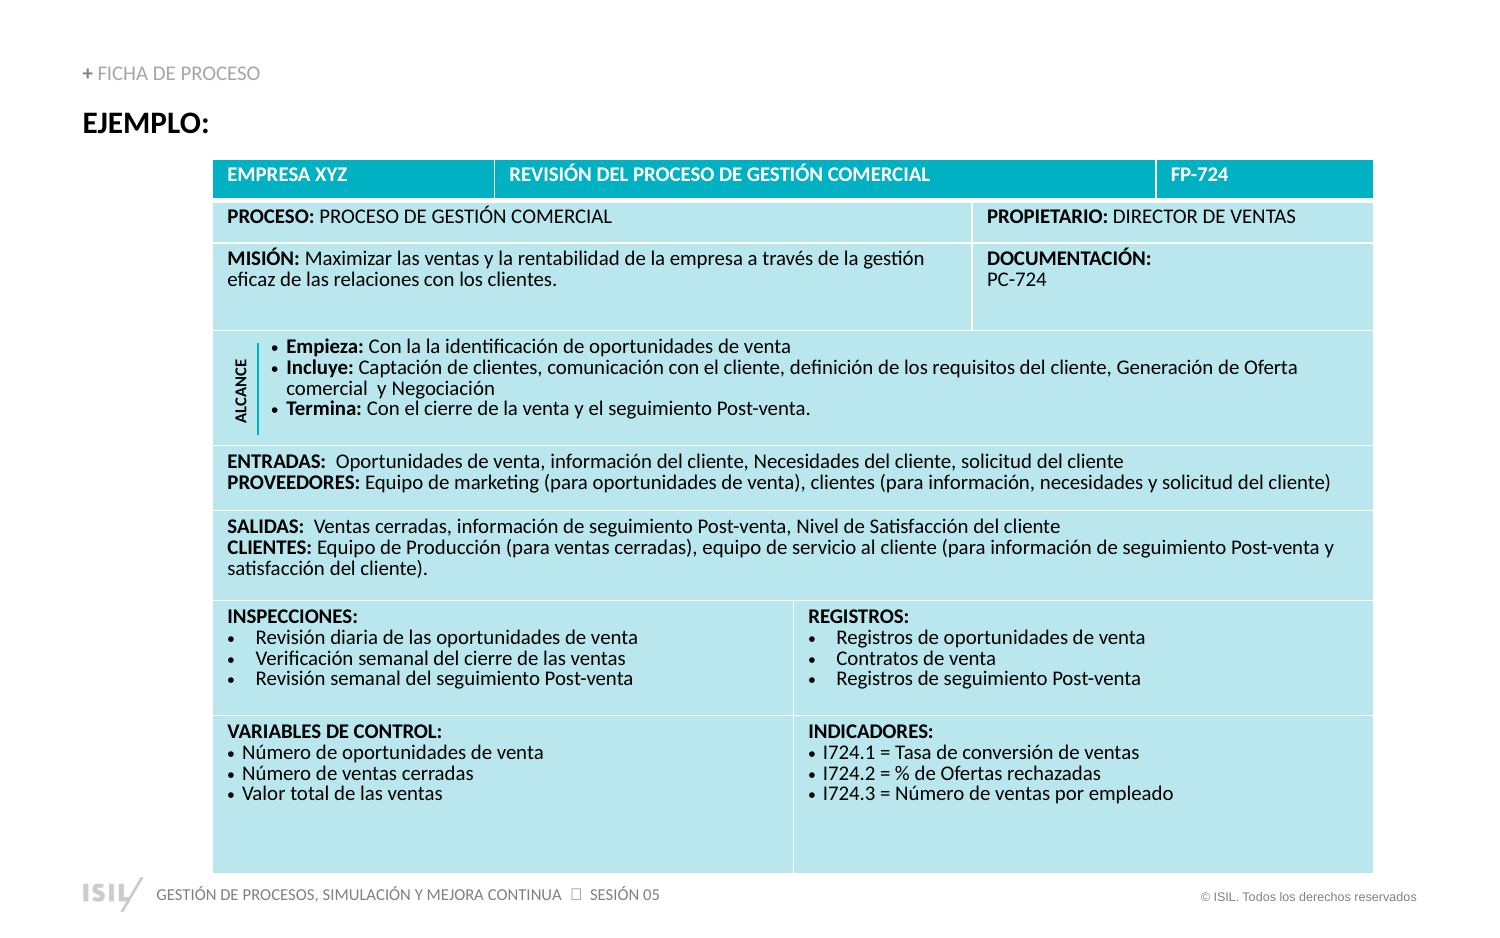

+ FICHA DE PROCESO
EJEMPLO:
| EMPRESA XYZ | REVISIÓN DEL PROCESO DE GESTIÓN COMERCIAL | FP-724 |
| --- | --- | --- |
| PROCESO: PROCESO DE GESTIÓN COMERCIAL |  | PROPIETARIO: DIRECTOR DE VENTAS |
| --- | --- | --- |
| MISIÓN: Maximizar las ventas y la rentabilidad de la empresa a través de la gestión eficaz de las relaciones con los clientes. |  | DOCUMENTACIÓN: PC-724 |
| Empieza: Con la la identificación de oportunidades de venta Incluye: Captación de clientes, comunicación con el cliente, definición de los requisitos del cliente, Generación de Oferta comercial y Negociación Termina: Con el cierre de la venta y el seguimiento Post-venta. |  |  |
| ENTRADAS: Oportunidades de venta, información del cliente, Necesidades del cliente, solicitud del cliente PROVEEDORES: Equipo de marketing (para oportunidades de venta), clientes (para información, necesidades y solicitud del cliente) |  |  |
| SALIDAS: Ventas cerradas, información de seguimiento Post-venta, Nivel de Satisfacción del cliente CLIENTES: Equipo de Producción (para ventas cerradas), equipo de servicio al cliente (para información de seguimiento Post-venta y satisfacción del cliente). |  |  |
| INSPECCIONES: Revisión diaria de las oportunidades de venta Verificación semanal del cierre de las ventas Revisión semanal del seguimiento Post-venta | REGISTROS: Registros de oportunidades de venta Contratos de venta Registros de seguimiento Post-venta |  |
| VARIABLES DE CONTROL: Número de oportunidades de venta Número de ventas cerradas Valor total de las ventas | INDICADORES: I724.1 = Tasa de conversión de ventas I724.2 = % de Ofertas rechazadas I724.3 = Número de ventas por empleado |  |
ALCANCE